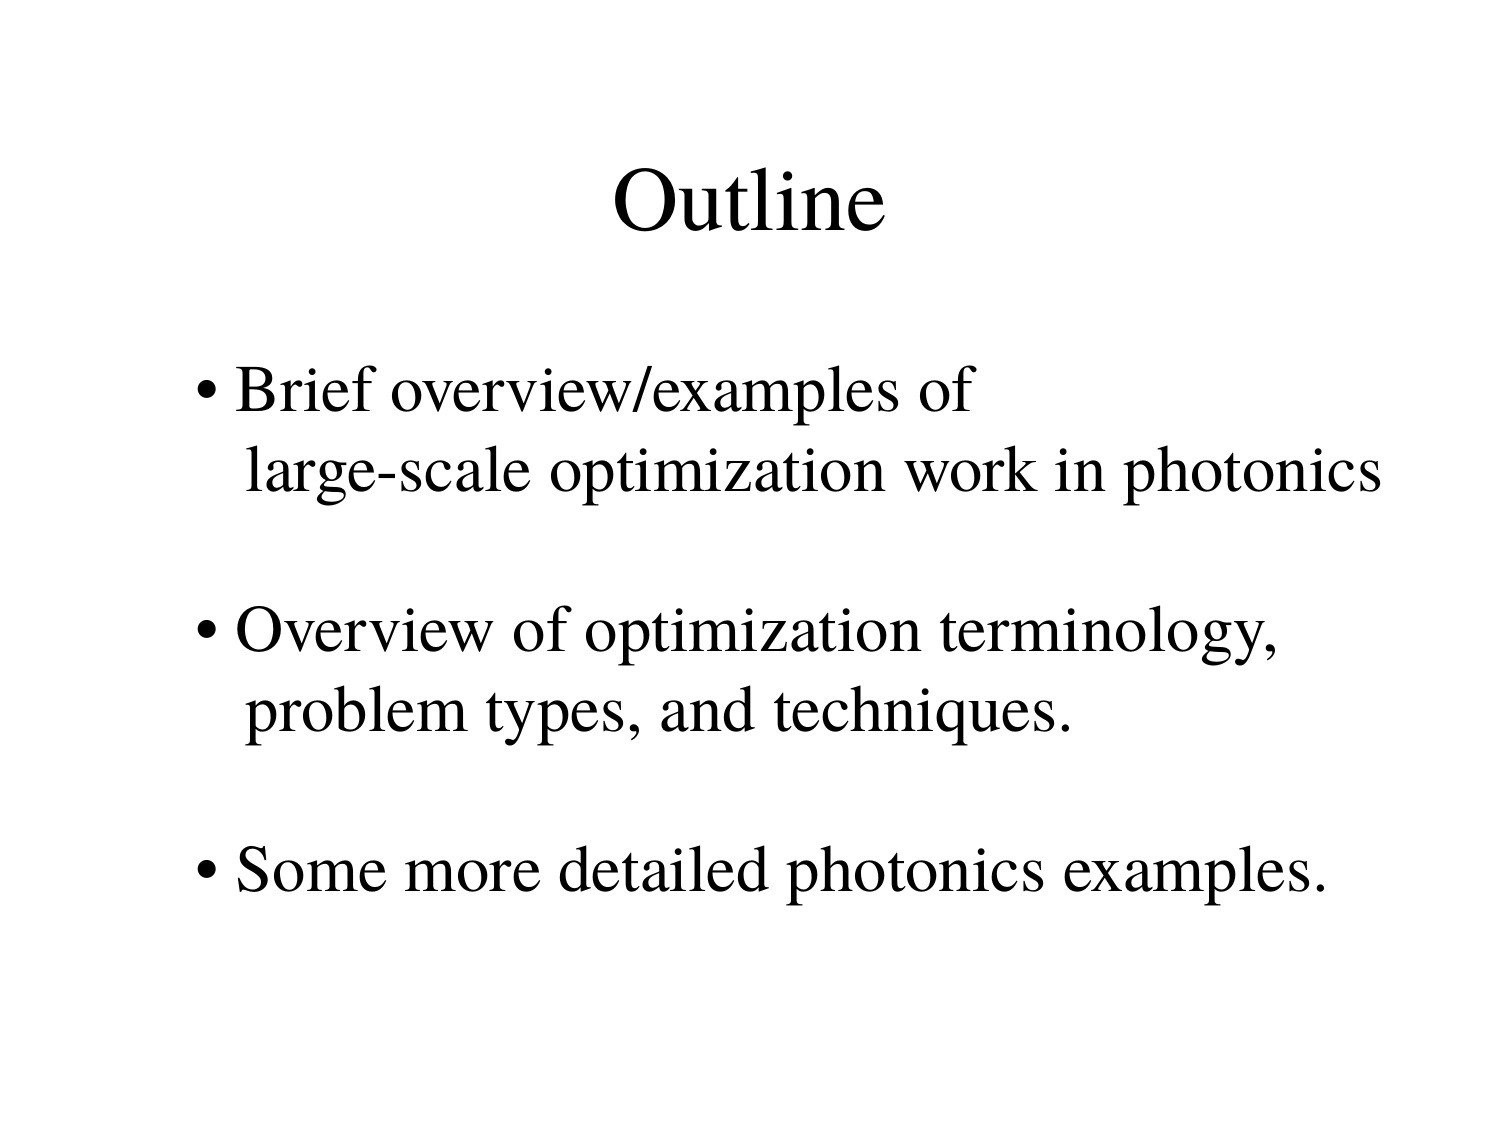

# Outline
• Brief overview/examples of
   large-scale optimization work in photonics

• Overview of optimization terminology,
   problem types, and techniques.

• Some more detailed photonics examples.